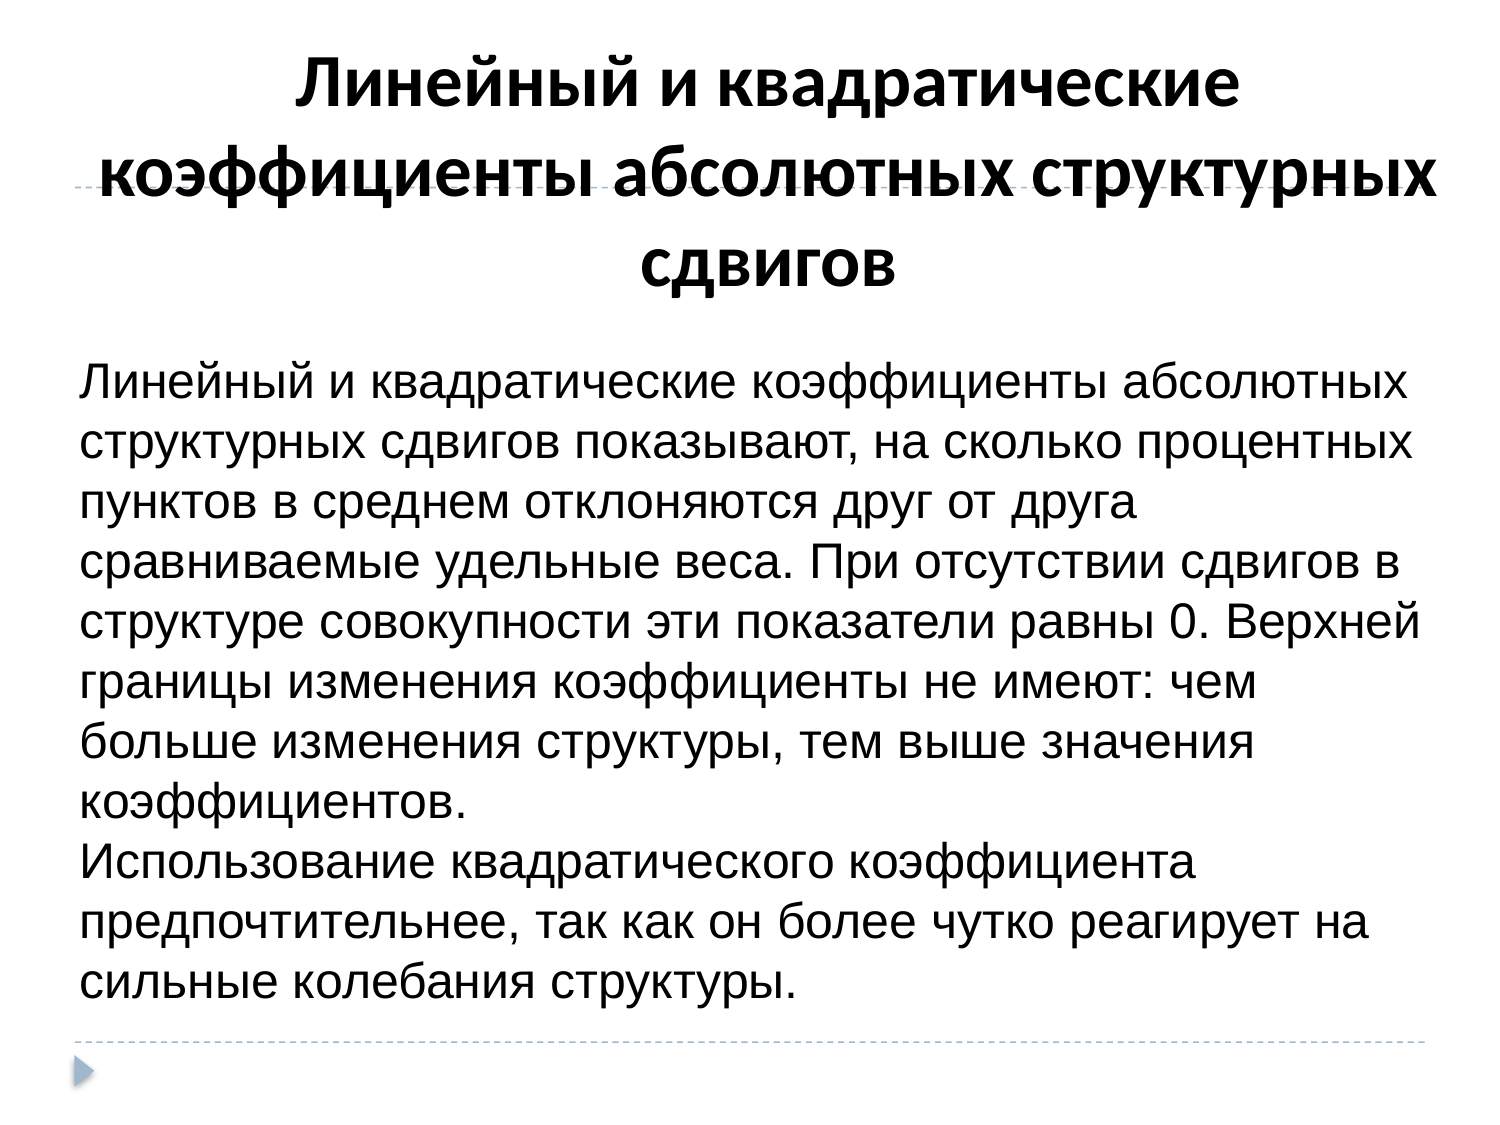

Линейный и квадратические коэффициенты абсолютных структурных сдвигов
Линейный и квадратические коэффициенты абсолютных структурных сдвигов показывают, на сколько процентных пунктов в среднем отклоняются друг от друга сравниваемые удельные веса. При отсутствии сдвигов в структуре совокупности эти показатели равны 0. Верхней границы изменения коэффициенты не имеют: чем больше изменения структуры, тем выше значения коэффициентов.
Использование квадратического коэффициента предпочтительнее, так как он более чутко реагирует на сильные колебания структуры.